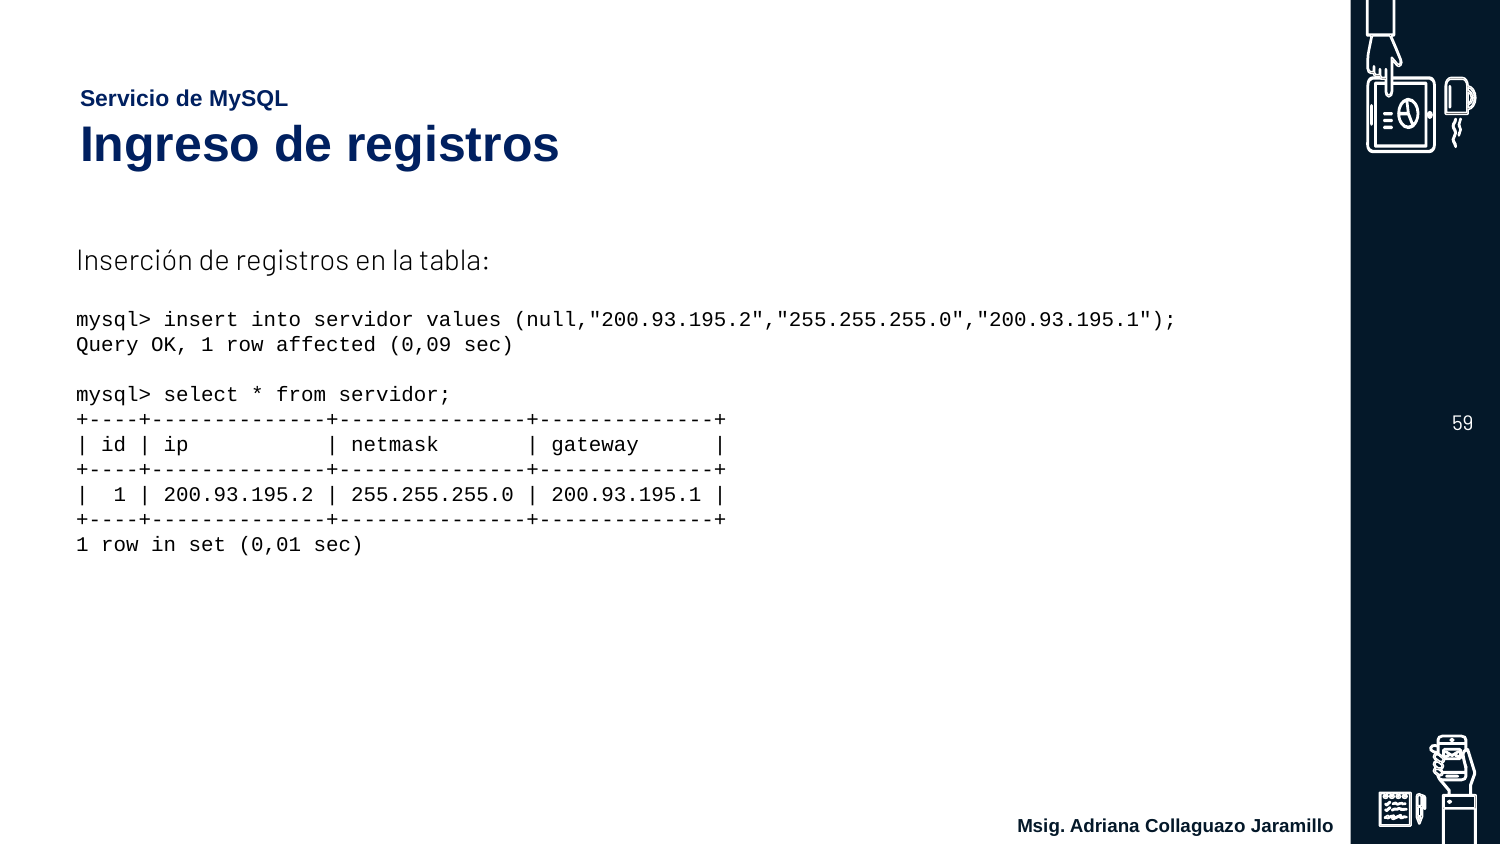

# Servicio de MySQL Ingreso de registros
Inserción de registros en la tabla:

mysql> insert into servidor values (null,"200.93.195.2","255.255.255.0","200.93.195.1");
Query OK, 1 row affected (0,09 sec)

mysql> select * from servidor;
+----+--------------+---------------+--------------+
| id | ip           | netmask       | gateway      |
+----+--------------+---------------+--------------+
|  1 | 200.93.195.2 | 255.255.255.0 | 200.93.195.1 |
+----+--------------+---------------+--------------+
1 row in set (0,01 sec)

59